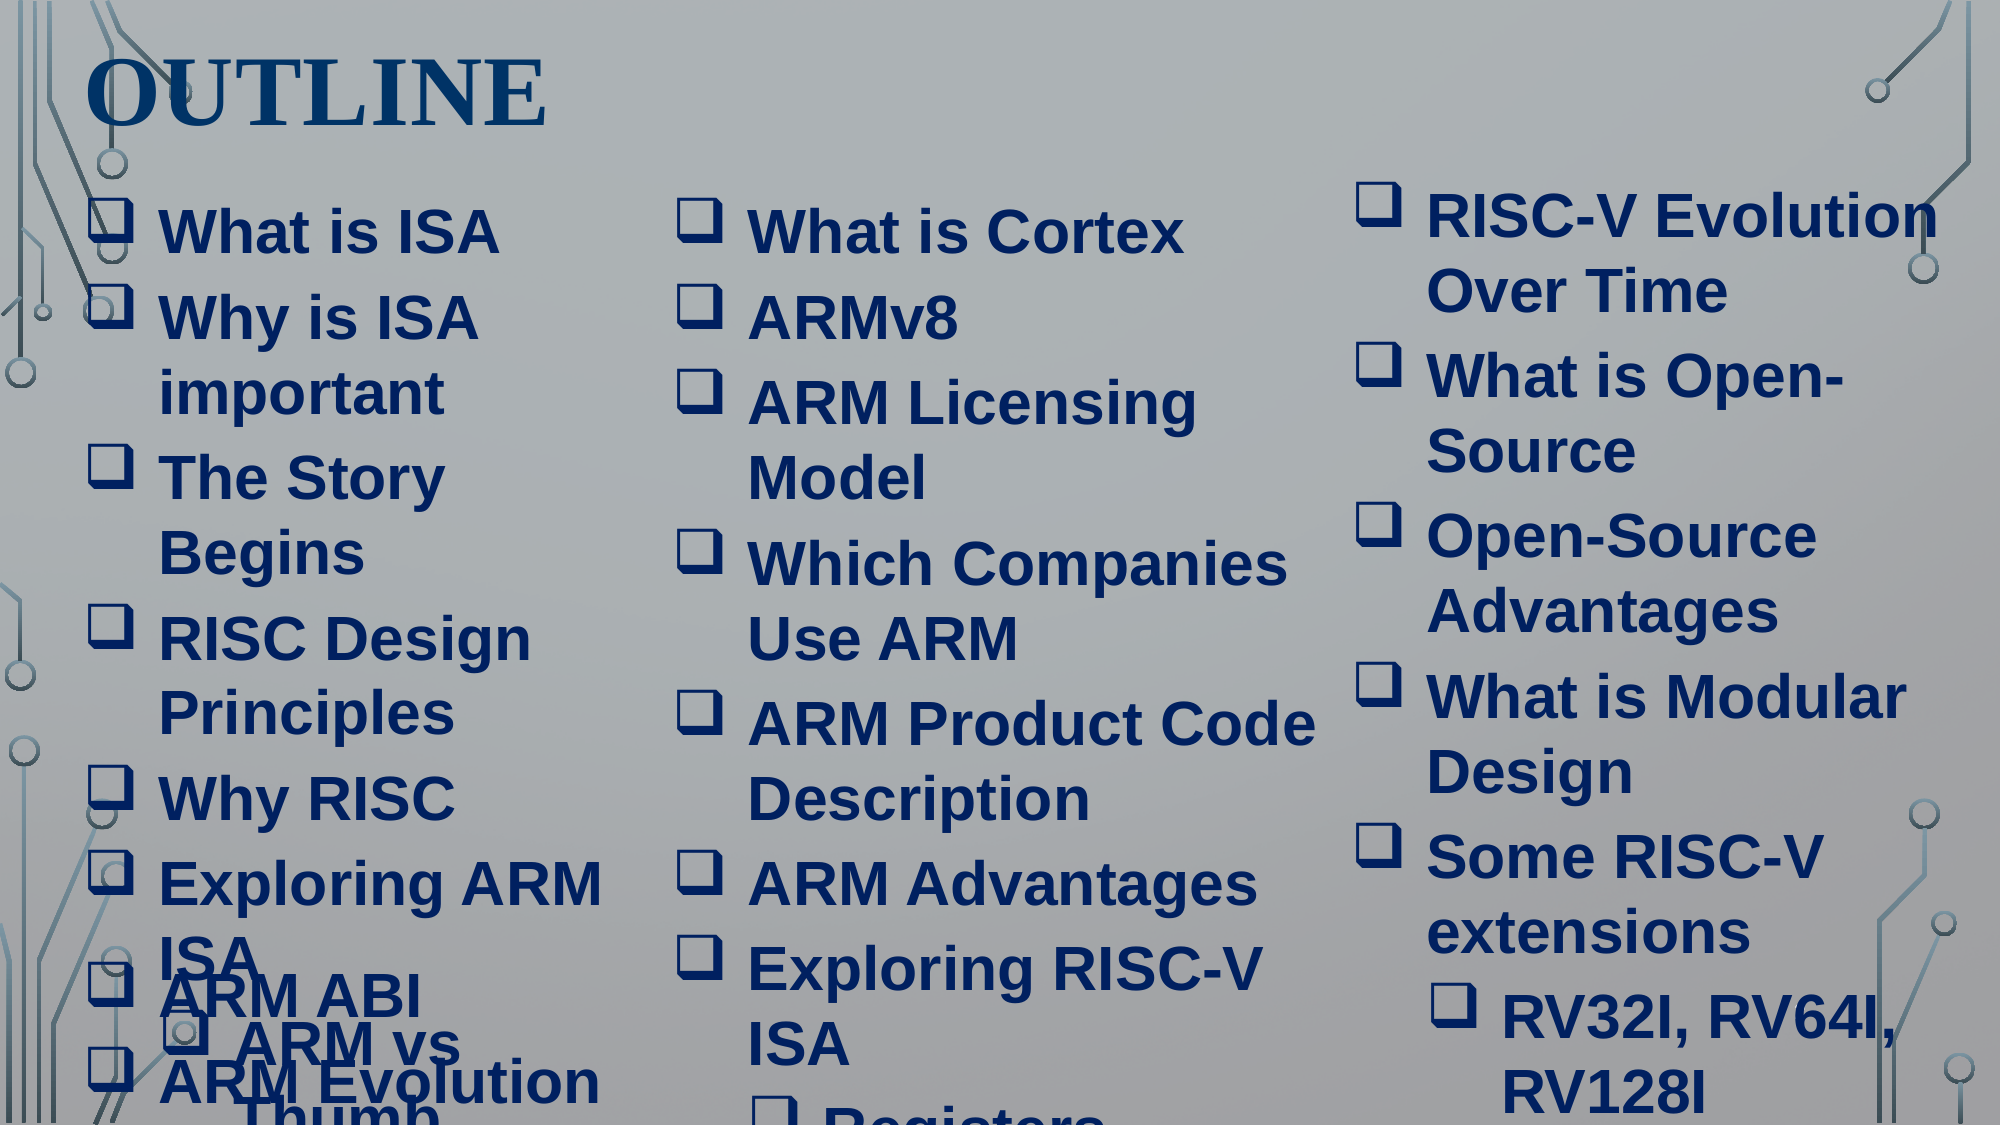

OUTLINE
RISC-V Evolution Over Time
What is Open-Source
Open-Source Advantages
What is Modular Design
Some RISC-V extensions
RV32I, RV64I, RV128I
M, A, F,D
Which Companies Adopt
RISC-V
ARM or RISC-V
References
What is ISA
Why is ISA important
The Story Begins
RISC Design Principles
Why RISC
Exploring ARM ISA
ARM vs Thumb
Registers
Operations
What is Cortex
ARMv8
ARM Licensing Model
Which Companies Use ARM
ARM Product Code Description
ARM Advantages
Exploring RISC-V ISA
Registers
Operations
Memory Model
ARM ABI
ARM Evolution Over Time
2